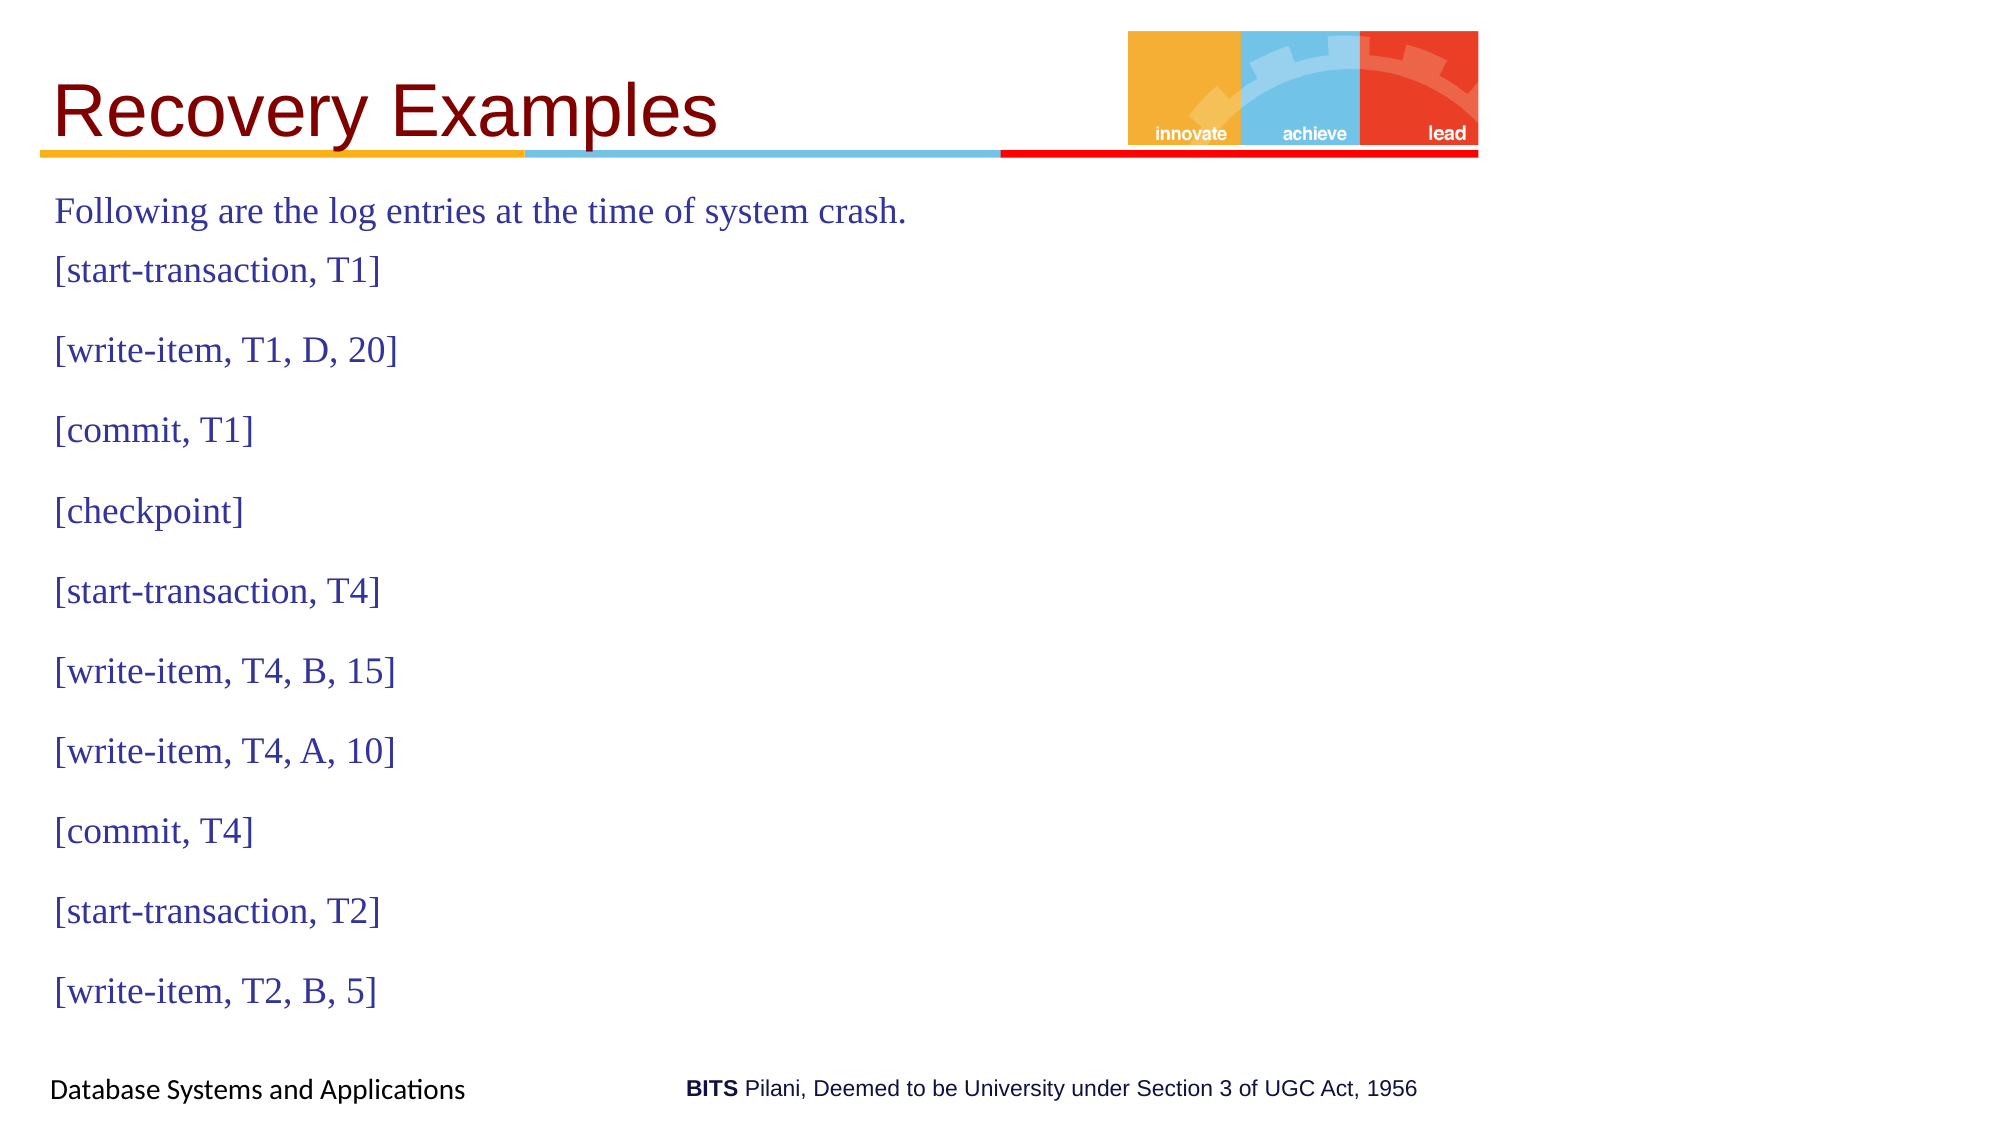

# Recovery Examples
Following are the log entries at the time of system crash.
[start-transaction, T1]
[write-item, T1, D, 20]
[commit, T1]
[checkpoint]
[start-transaction, T4]
[write-item, T4, B, 15]
[write-item, T4, A, 10]
[commit, T4]
[start-transaction, T2]
[write-item, T2, B, 5]